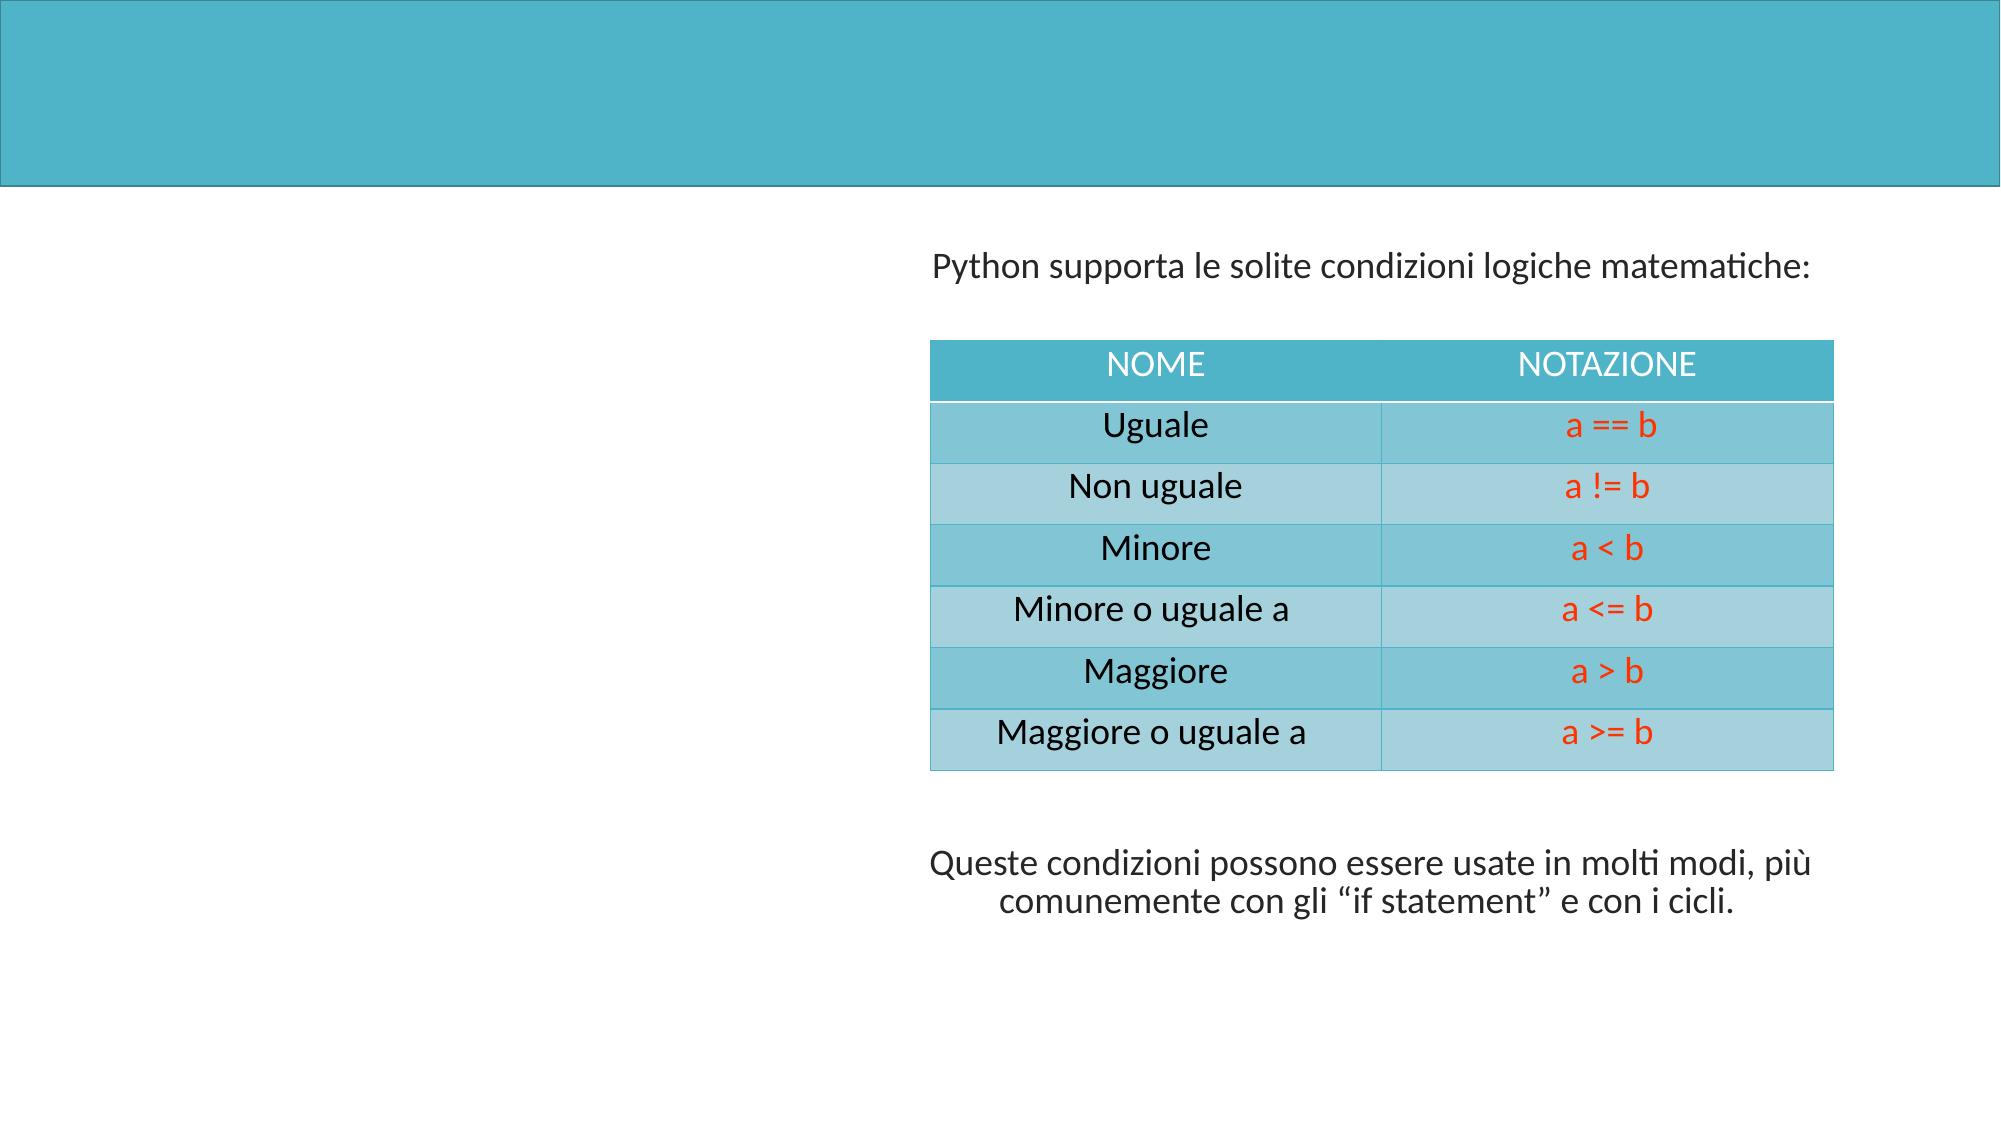

# PYTHON – CONDIZIONI E IF STATEMENT

Python supporta le solite condizioni logiche matematiche:

Queste condizioni possono essere usate in molti modi, più comunemente con gli “if statement” e con i cicli.
| NOME | NOTAZIONE |
| --- | --- |
| Uguale | a == b |
| Non uguale | a != b |
| Minore | a < b |
| Minore o uguale a | a <= b |
| Maggiore | a > b |
| Maggiore o uguale a | a >= b |